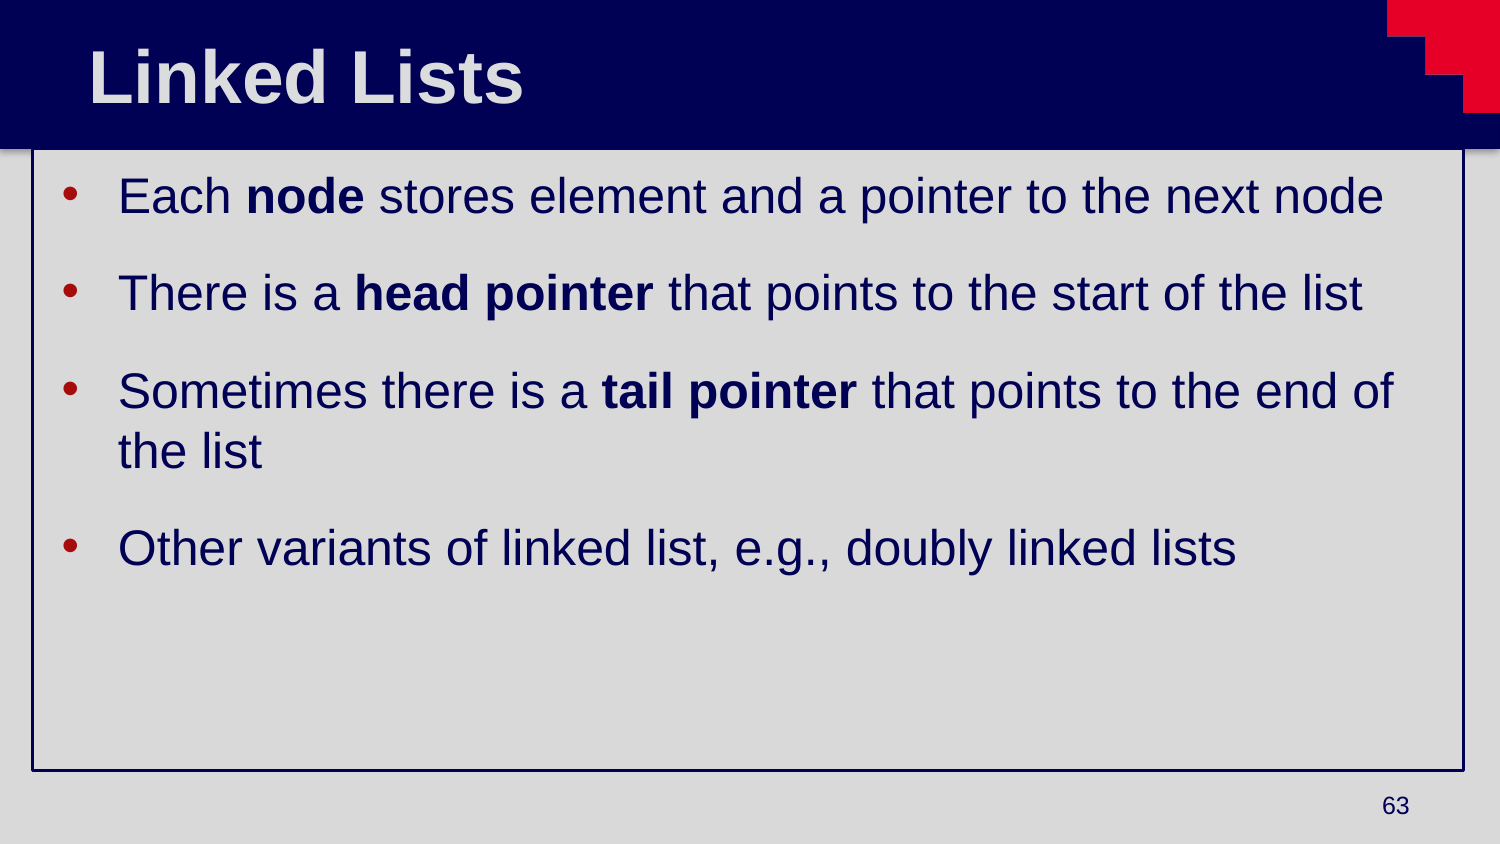

# Linked Lists
Each node stores element and a pointer to the next node
There is a head pointer that points to the start of the list
Sometimes there is a tail pointer that points to the end of the list
Other variants of linked list, e.g., doubly linked lists
63